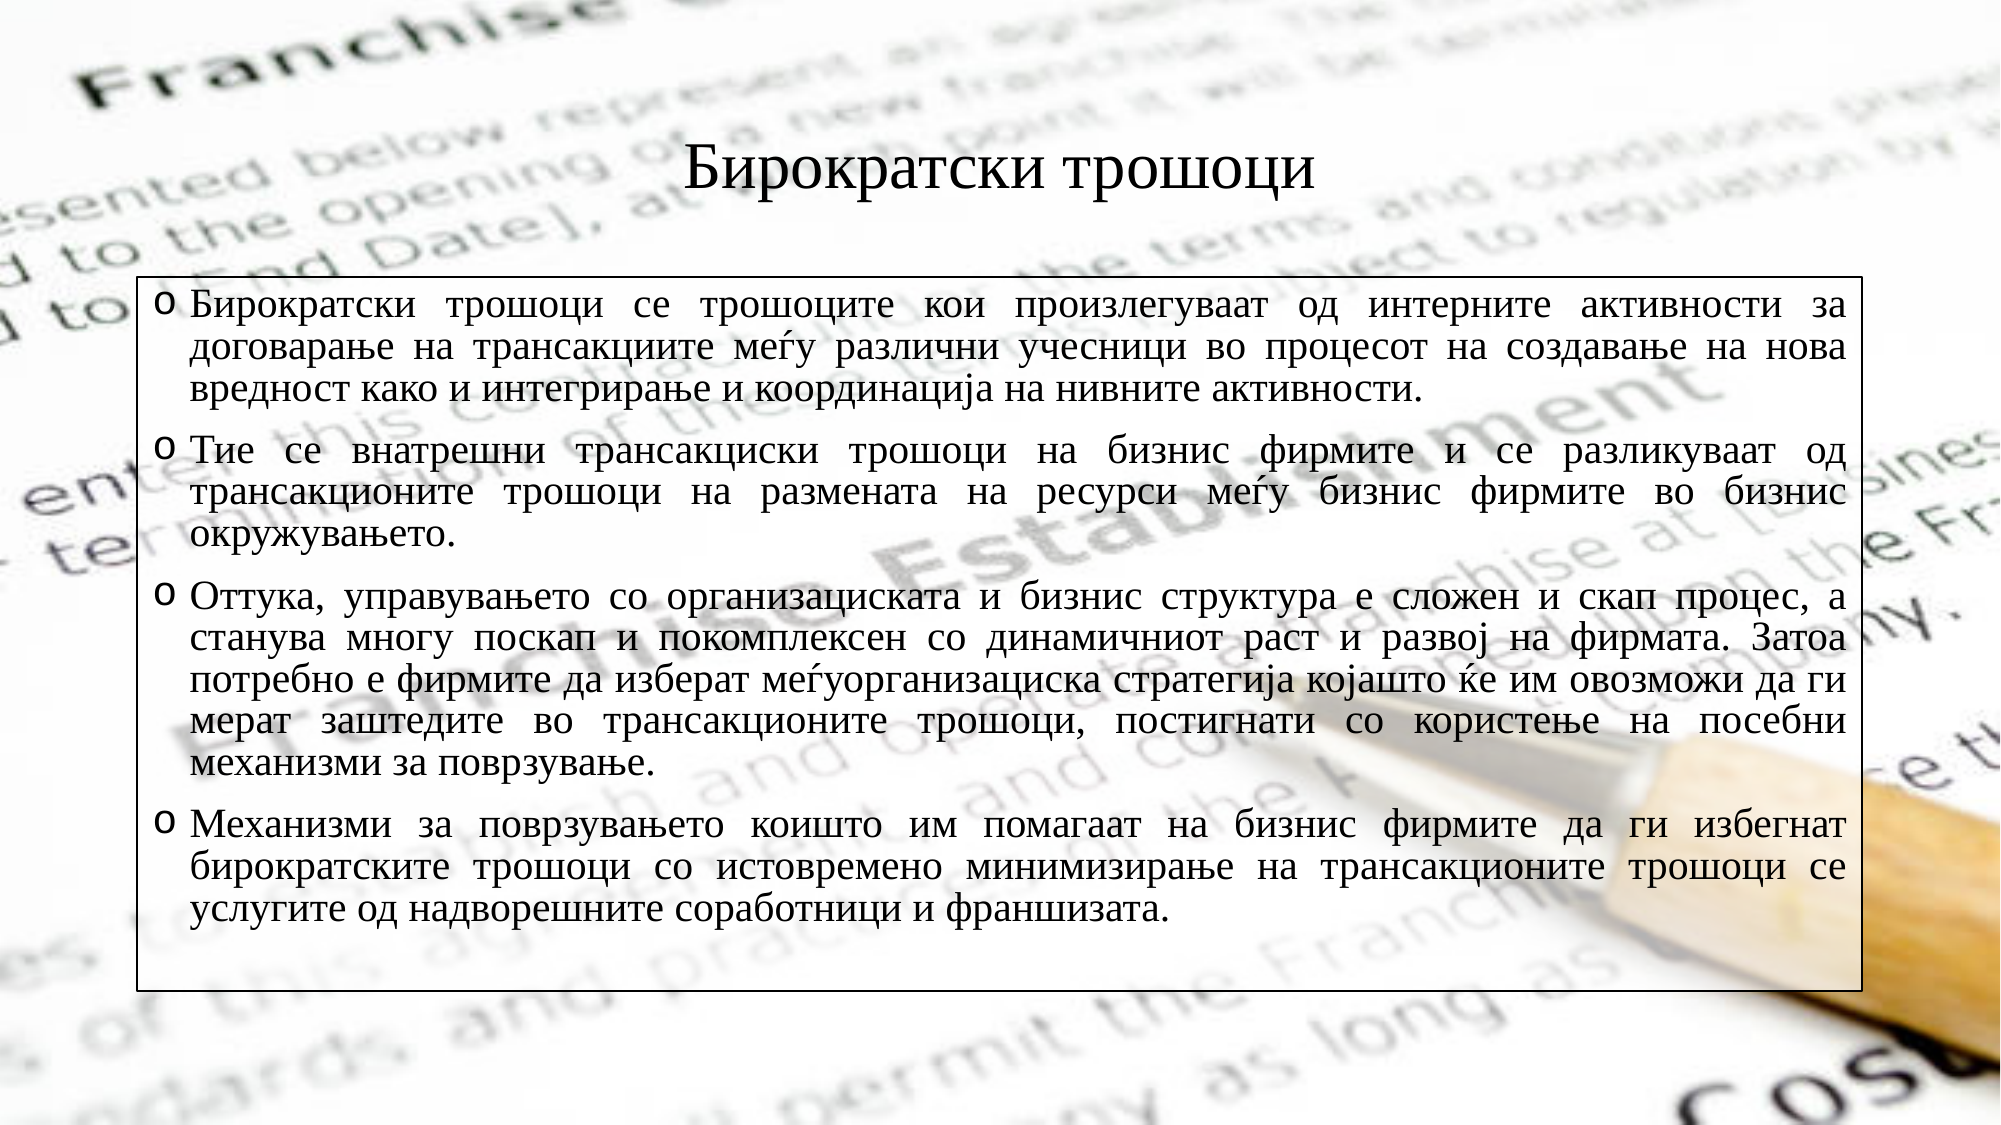

Бирократски трошоци
Бирократски трошоци се трошоците кои произлегуваат од интерните активности за договарање на трансакциите меѓу различни учесници во процесот на создавање на нова вредност како и интегрирање и координација на нивните активности.
Тие се внатрешни трансакциски трошоци на бизнис фирмите и се разликуваат од трансакционите трошоци на размената на ресурси меѓу бизнис фирмите во бизнис окружувањето.
Оттука, управувањето со организациската и бизнис структура е сложен и скап процес, а станува многу поскап и покомплексен со динамичниот раст и развој на фирмата. Затоа потребно е фирмите да изберат меѓуорганизациска стратегија којашто ќе им овозможи да ги мерат заштедите во трансакционите трошоци, постигнати со користење на посебни механизми за поврзување.
Механизми за поврзувањето коишто им помагаат на бизнис фирмите да ги избегнат бирократските трошоци со истовремено минимизирање на трансакционите трошоци се услугите од надворешните соработници и франшизата.